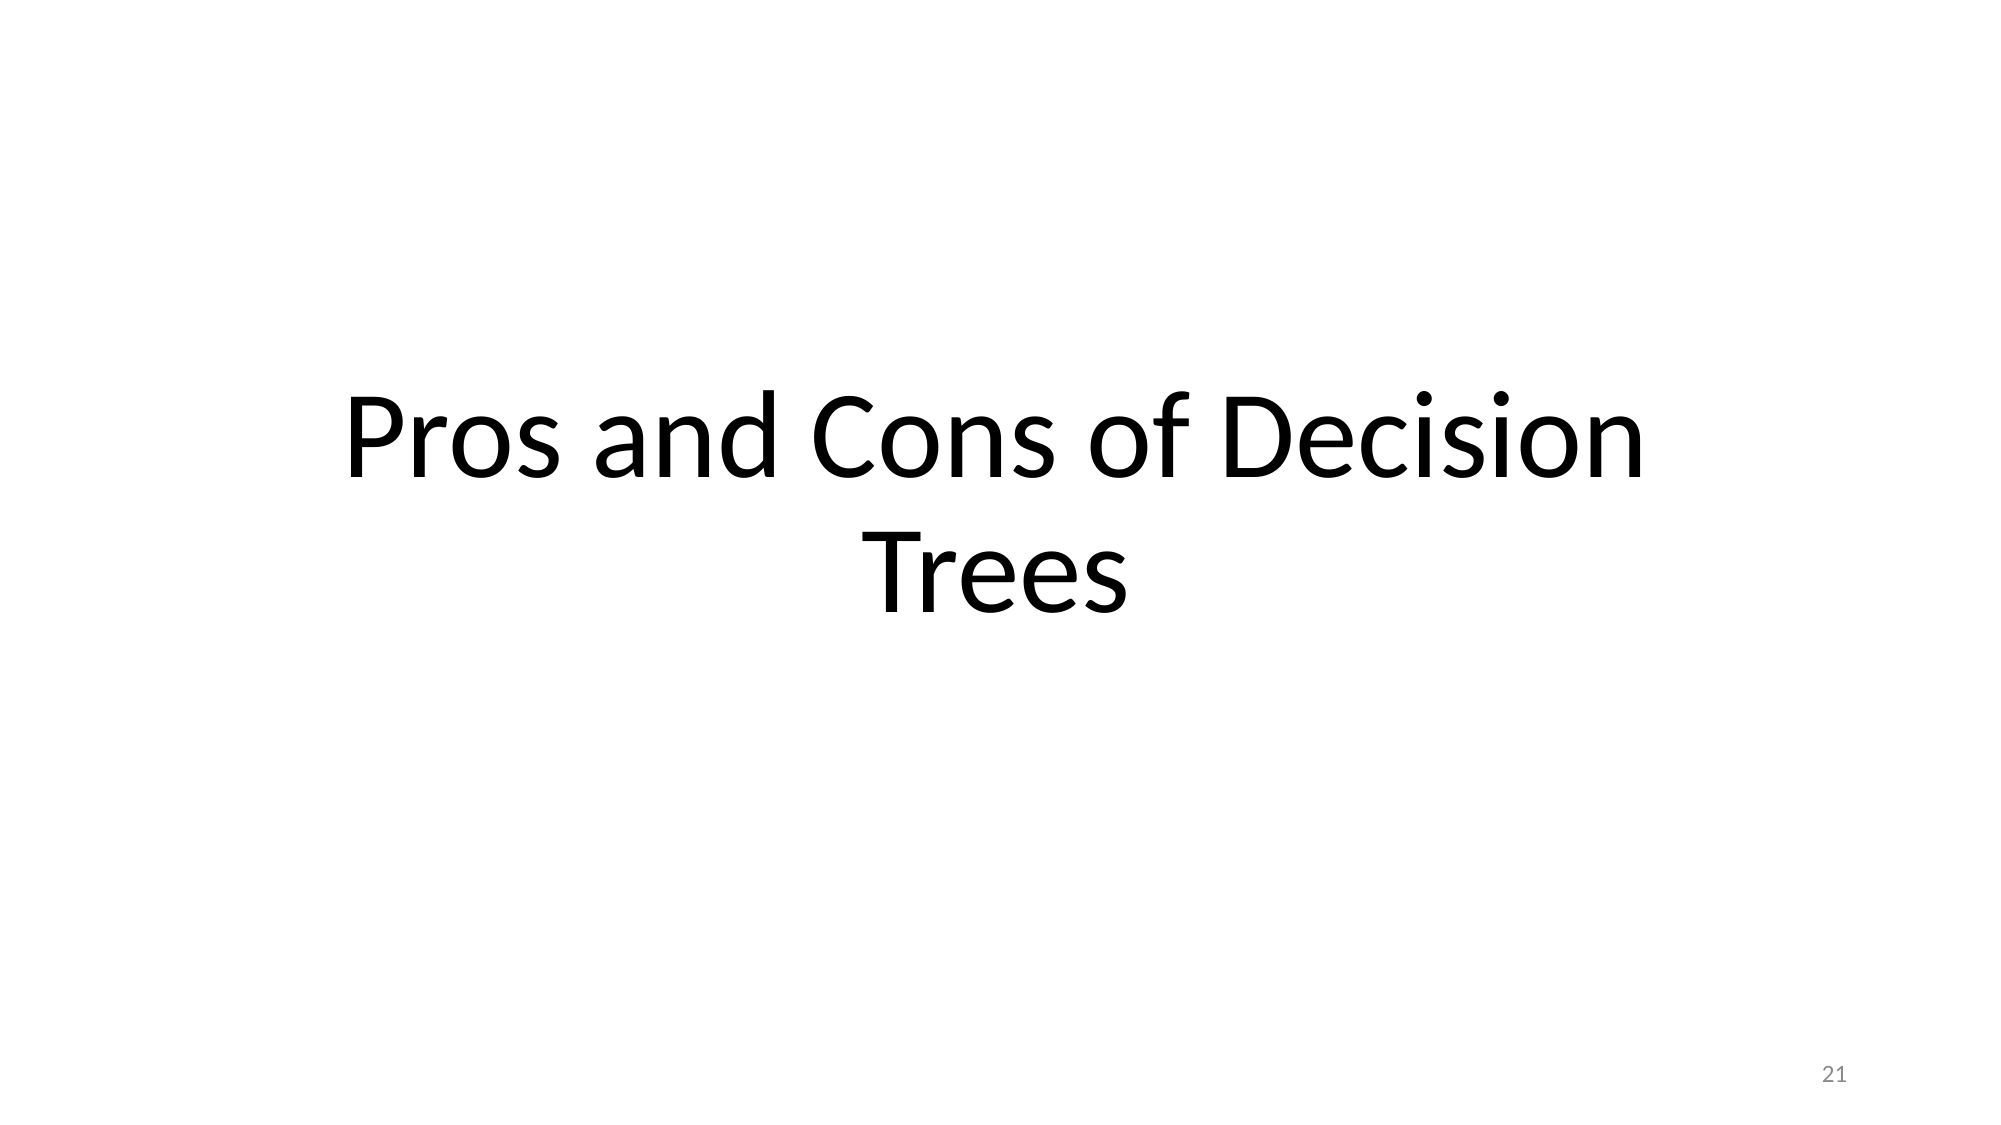

# Pros and Cons of Decision Trees
21